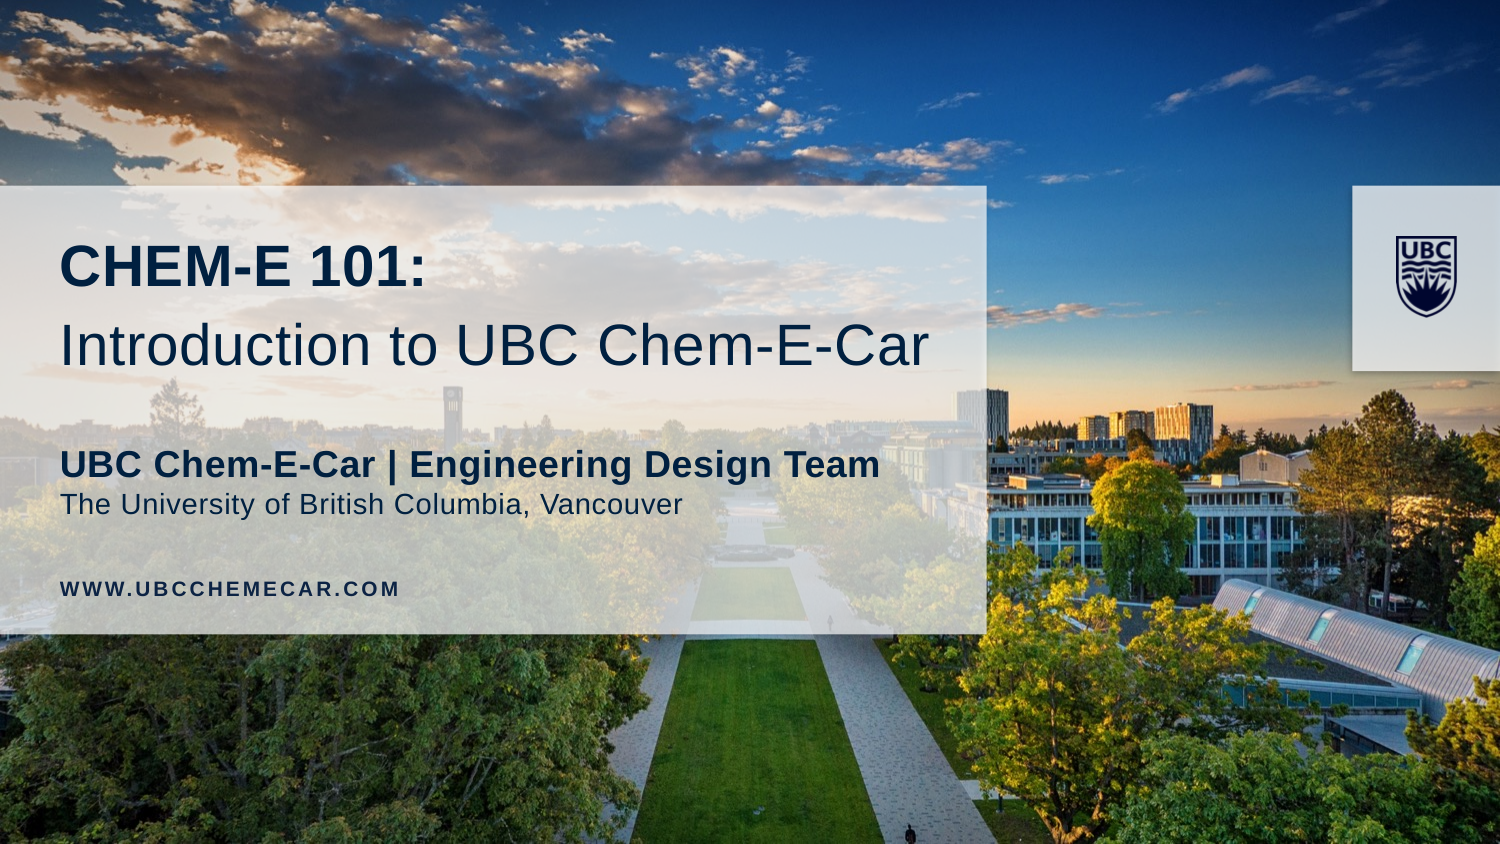

CHEM-E 101:
Introduction to UBC Chem-E-Car

UBC Chem-E-Car | Engineering Design Team
The University of British Columbia, Vancouver
www.ubcchemecar.com